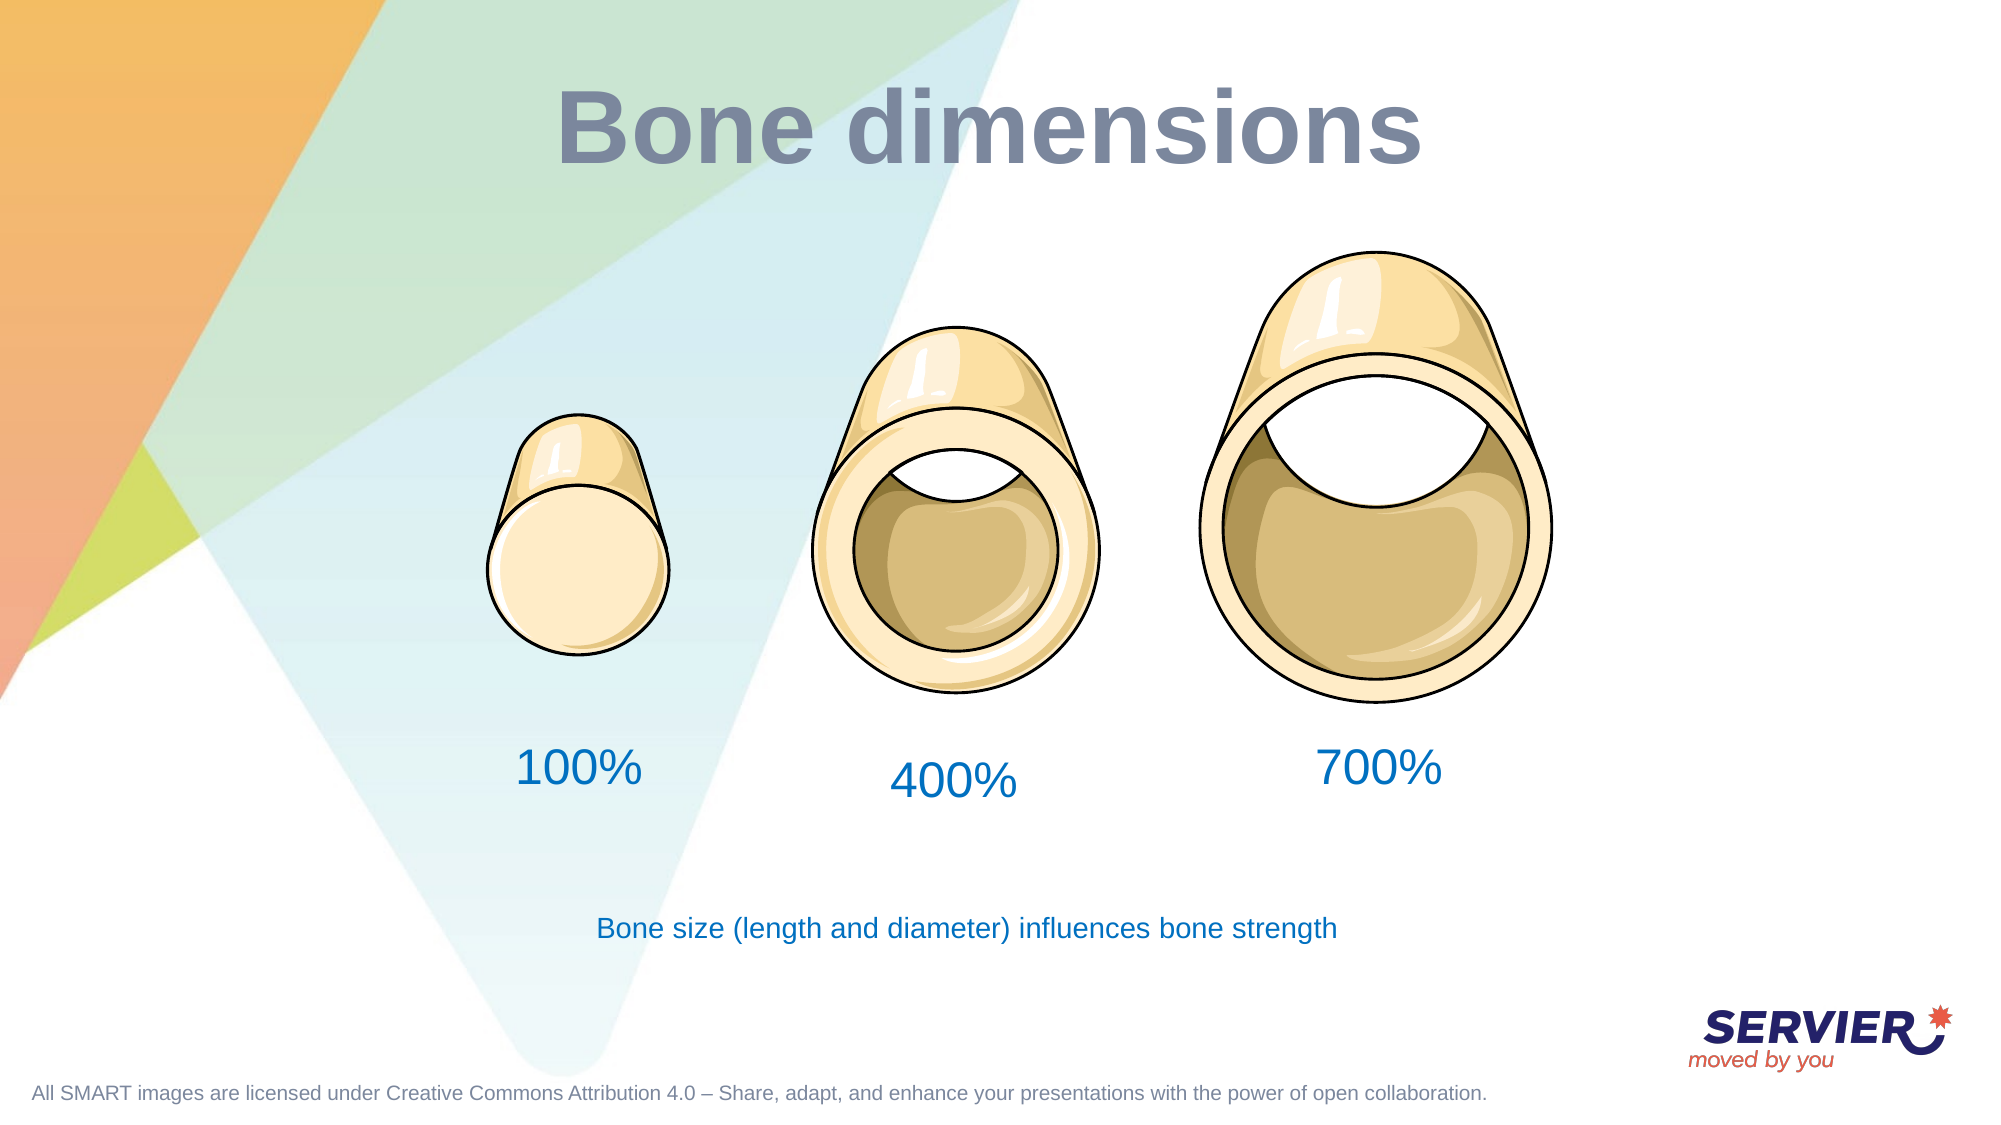

# Bone dimensions

100%
700%
400%
Bone size (length and diameter) influences bone strength